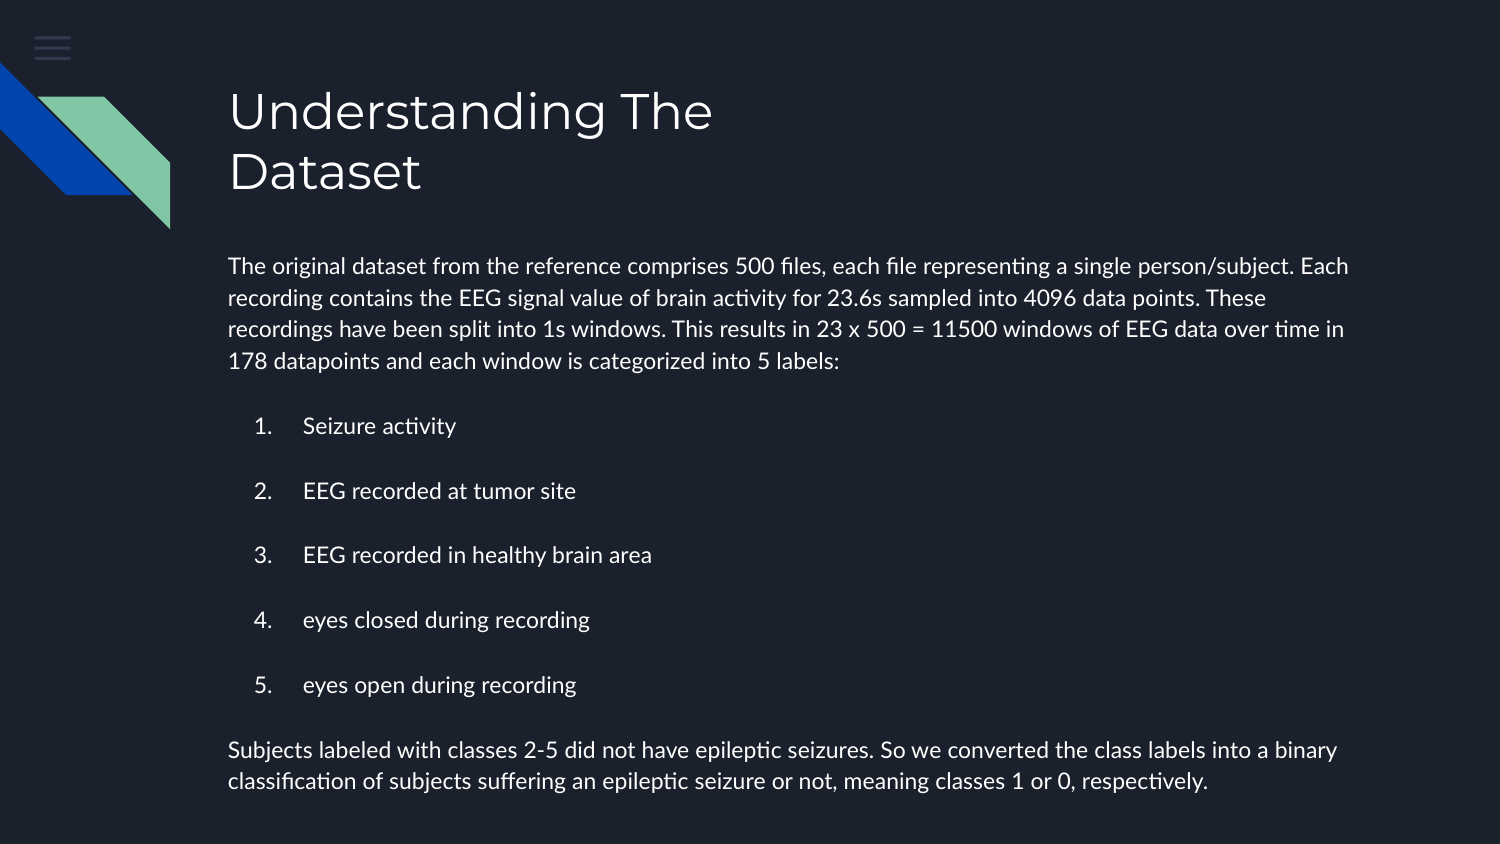

# Understanding The Dataset
The original dataset from the reference comprises 500 files, each file representing a single person/subject. Each recording contains the EEG signal value of brain activity for 23.6s sampled into 4096 data points. These recordings have been split into 1s windows. This results in 23 x 500 = 11500 windows of EEG data over time in 178 datapoints and each window is categorized into 5 labels:
Seizure activity
EEG recorded at tumor site
EEG recorded in healthy brain area
eyes closed during recording
eyes open during recording
Subjects labeled with classes 2-5 did not have epileptic seizures. So we converted the class labels into a binary classification of subjects suffering an epileptic seizure or not, meaning classes 1 or 0, respectively.